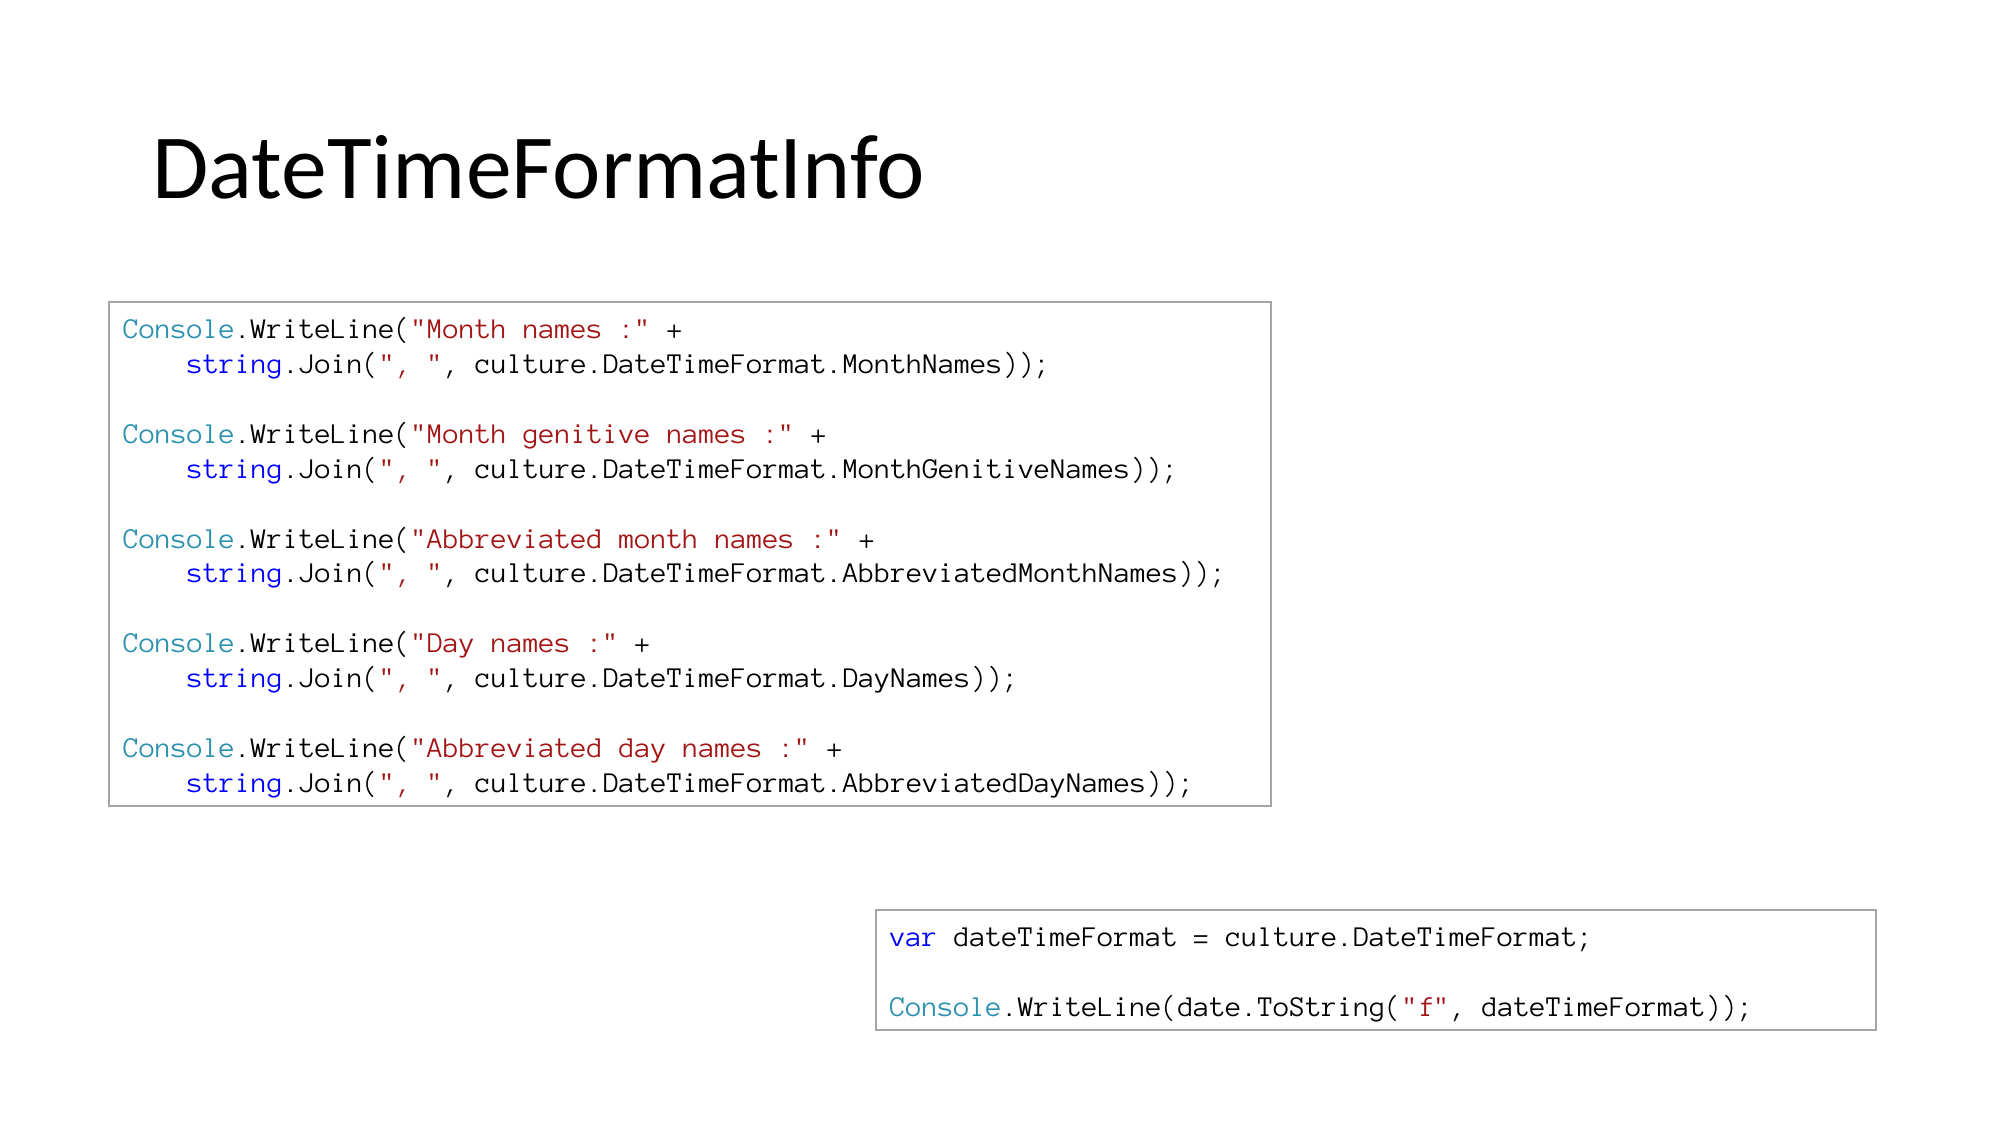

# DateTimeFormatInfo
Console.WriteLine("Month names :" +
    string.Join(", ", culture.DateTimeFormat.MonthNames));

Console.WriteLine("Month genitive names :" +
    string.Join(", ", culture.DateTimeFormat.MonthGenitiveNames));

Console.WriteLine("Abbreviated month names :" +
    string.Join(", ", culture.DateTimeFormat.AbbreviatedMonthNames));

Console.WriteLine("Day names :" +
    string.Join(", ", culture.DateTimeFormat.DayNames));

Console.WriteLine("Abbreviated day names :" +
    string.Join(", ", culture.DateTimeFormat.AbbreviatedDayNames));
var dateTimeFormat = culture.DateTimeFormat;

Console.WriteLine(date.ToString("f", dateTimeFormat));